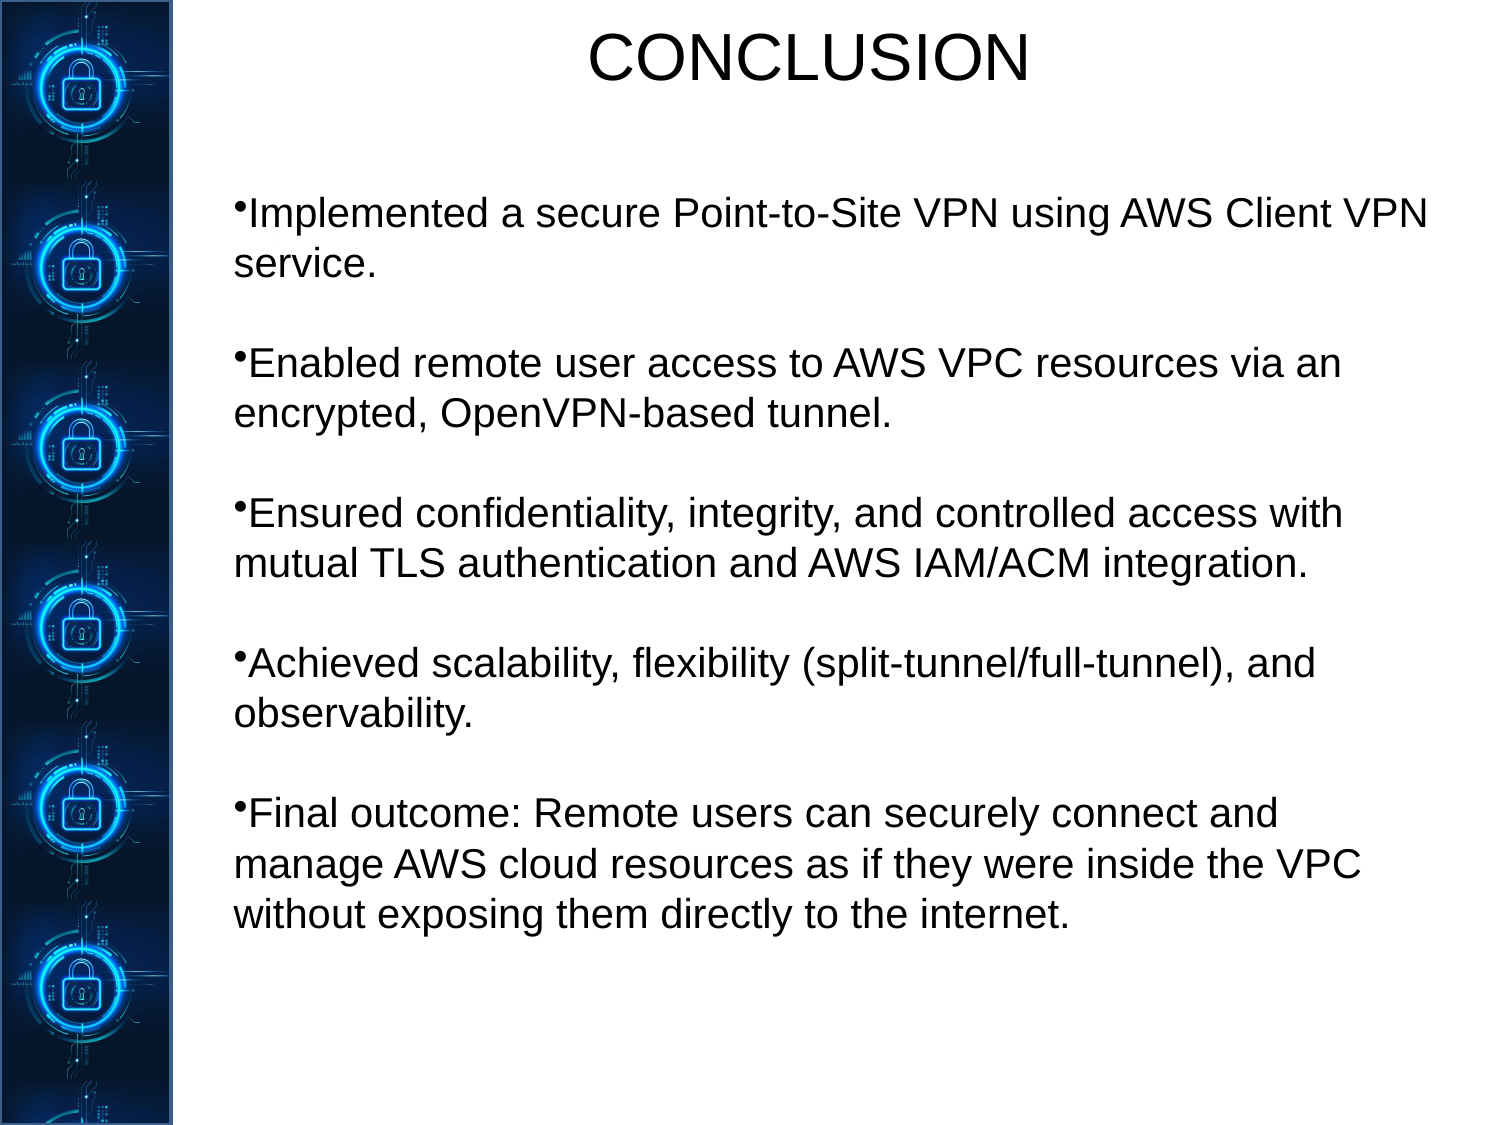

# CONCLUSION
Implemented a secure Point-to-Site VPN using AWS Client VPN service.

Enabled remote user access to AWS VPC resources via an encrypted, OpenVPN-based tunnel.

Ensured confidentiality, integrity, and controlled access with mutual TLS authentication and AWS IAM/ACM integration.

Achieved scalability, flexibility (split-tunnel/full-tunnel), and observability.

Final outcome: Remote users can securely connect and manage AWS cloud resources as if they were inside the VPC without exposing them directly to the internet.